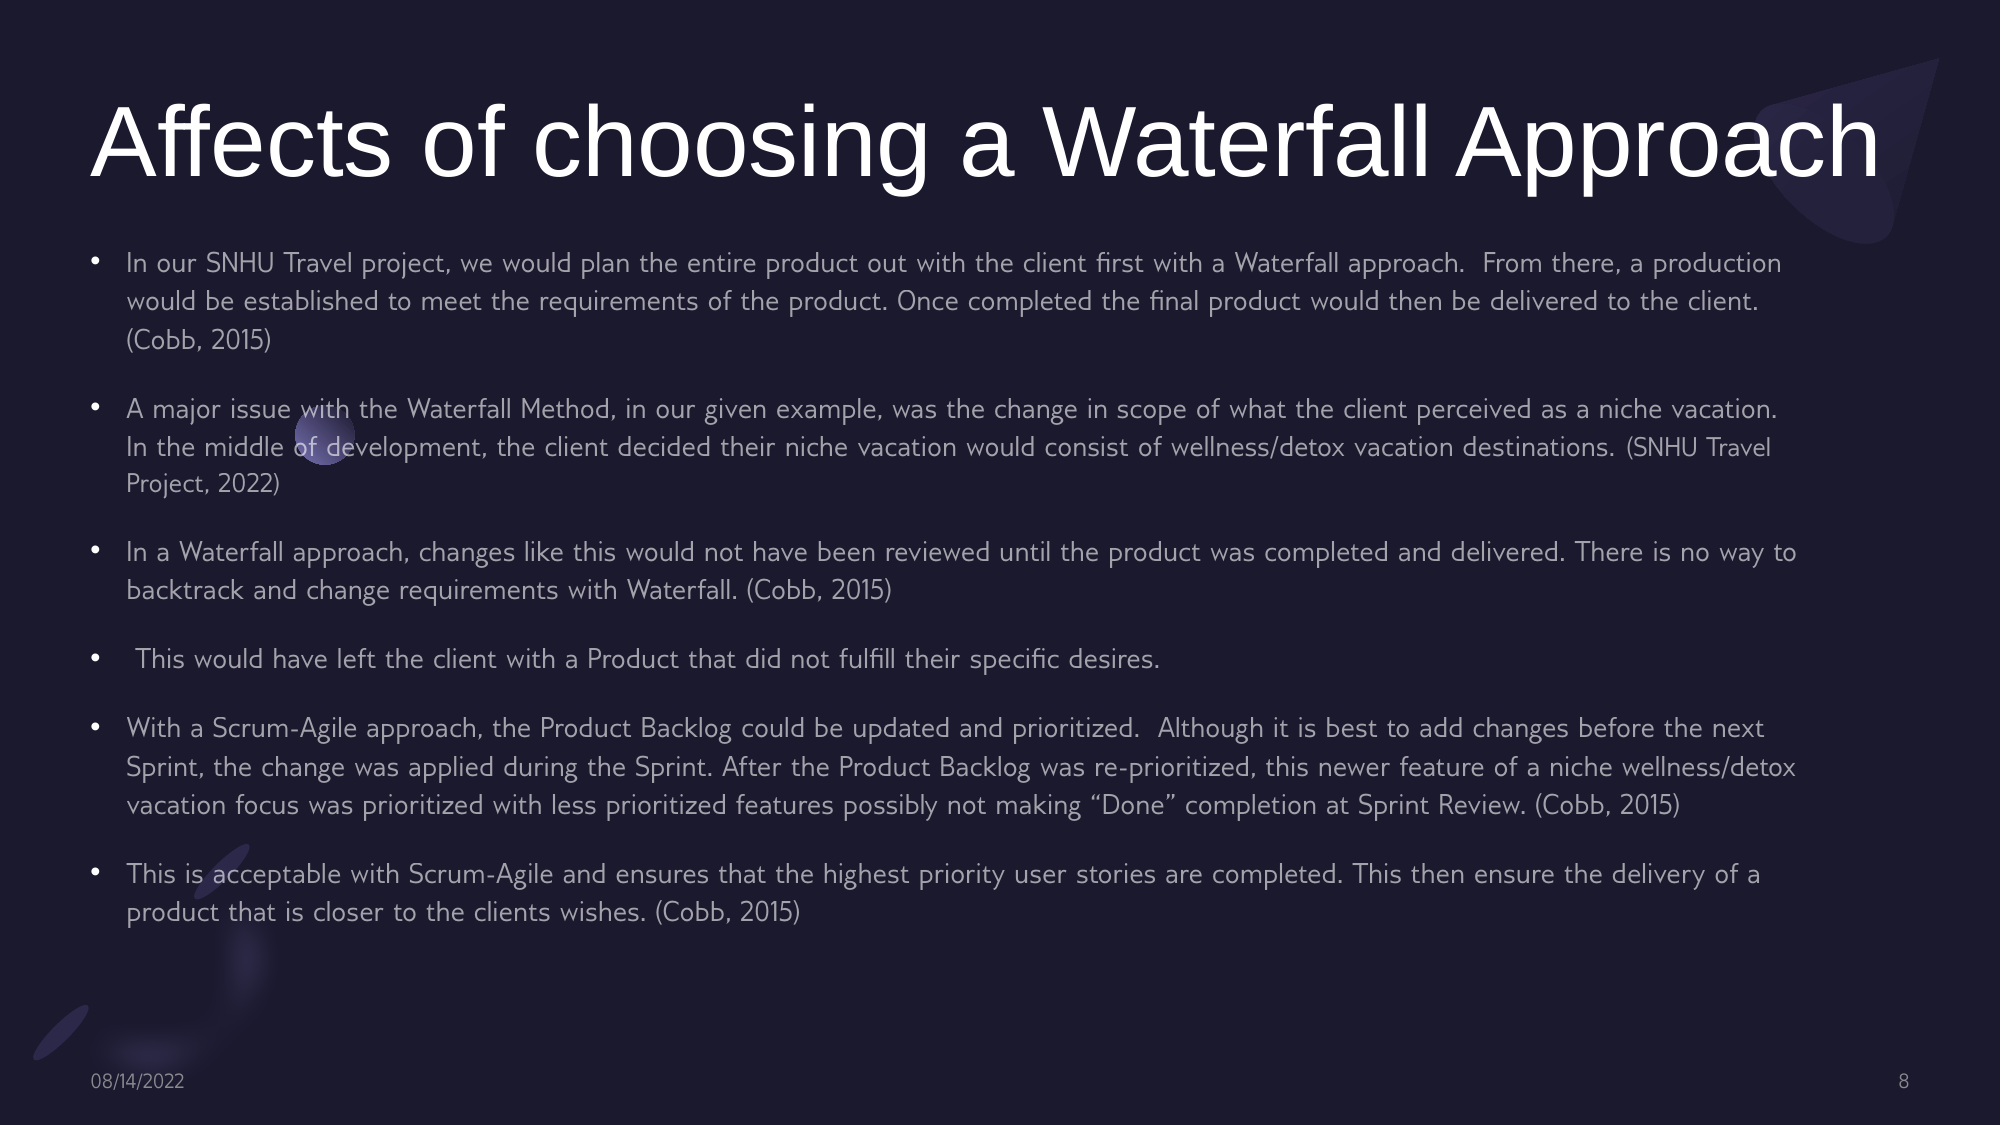

# Affects of choosing a Waterfall Approach
In our SNHU Travel project, we would plan the entire product out with the client first with a Waterfall approach.  From there, a production would be established to meet the requirements of the product. Once completed the final product would then be delivered to the client. (Cobb, 2015)
A major issue with the Waterfall Method, in our given example, was the change in scope of what the client perceived as a niche vacation. In the middle of development, the client decided their niche vacation would consist of wellness/detox vacation destinations. (SNHU Travel Project, 2022)
In a Waterfall approach, changes like this would not have been reviewed until the product was completed and delivered. There is no way to backtrack and change requirements with Waterfall. (Cobb, 2015)
 This would have left the client with a Product that did not fulfill their specific desires.
With a Scrum-Agile approach, the Product Backlog could be updated and prioritized.  Although it is best to add changes before the next Sprint, the change was applied during the Sprint. After the Product Backlog was re-prioritized, this newer feature of a niche wellness/detox vacation focus was prioritized with less prioritized features possibly not making “Done” completion at Sprint Review. (Cobb, 2015)
This is acceptable with Scrum-Agile and ensures that the highest priority user stories are completed. This then ensure the delivery of a product that is closer to the clients wishes. (Cobb, 2015)

08/14/2022
8